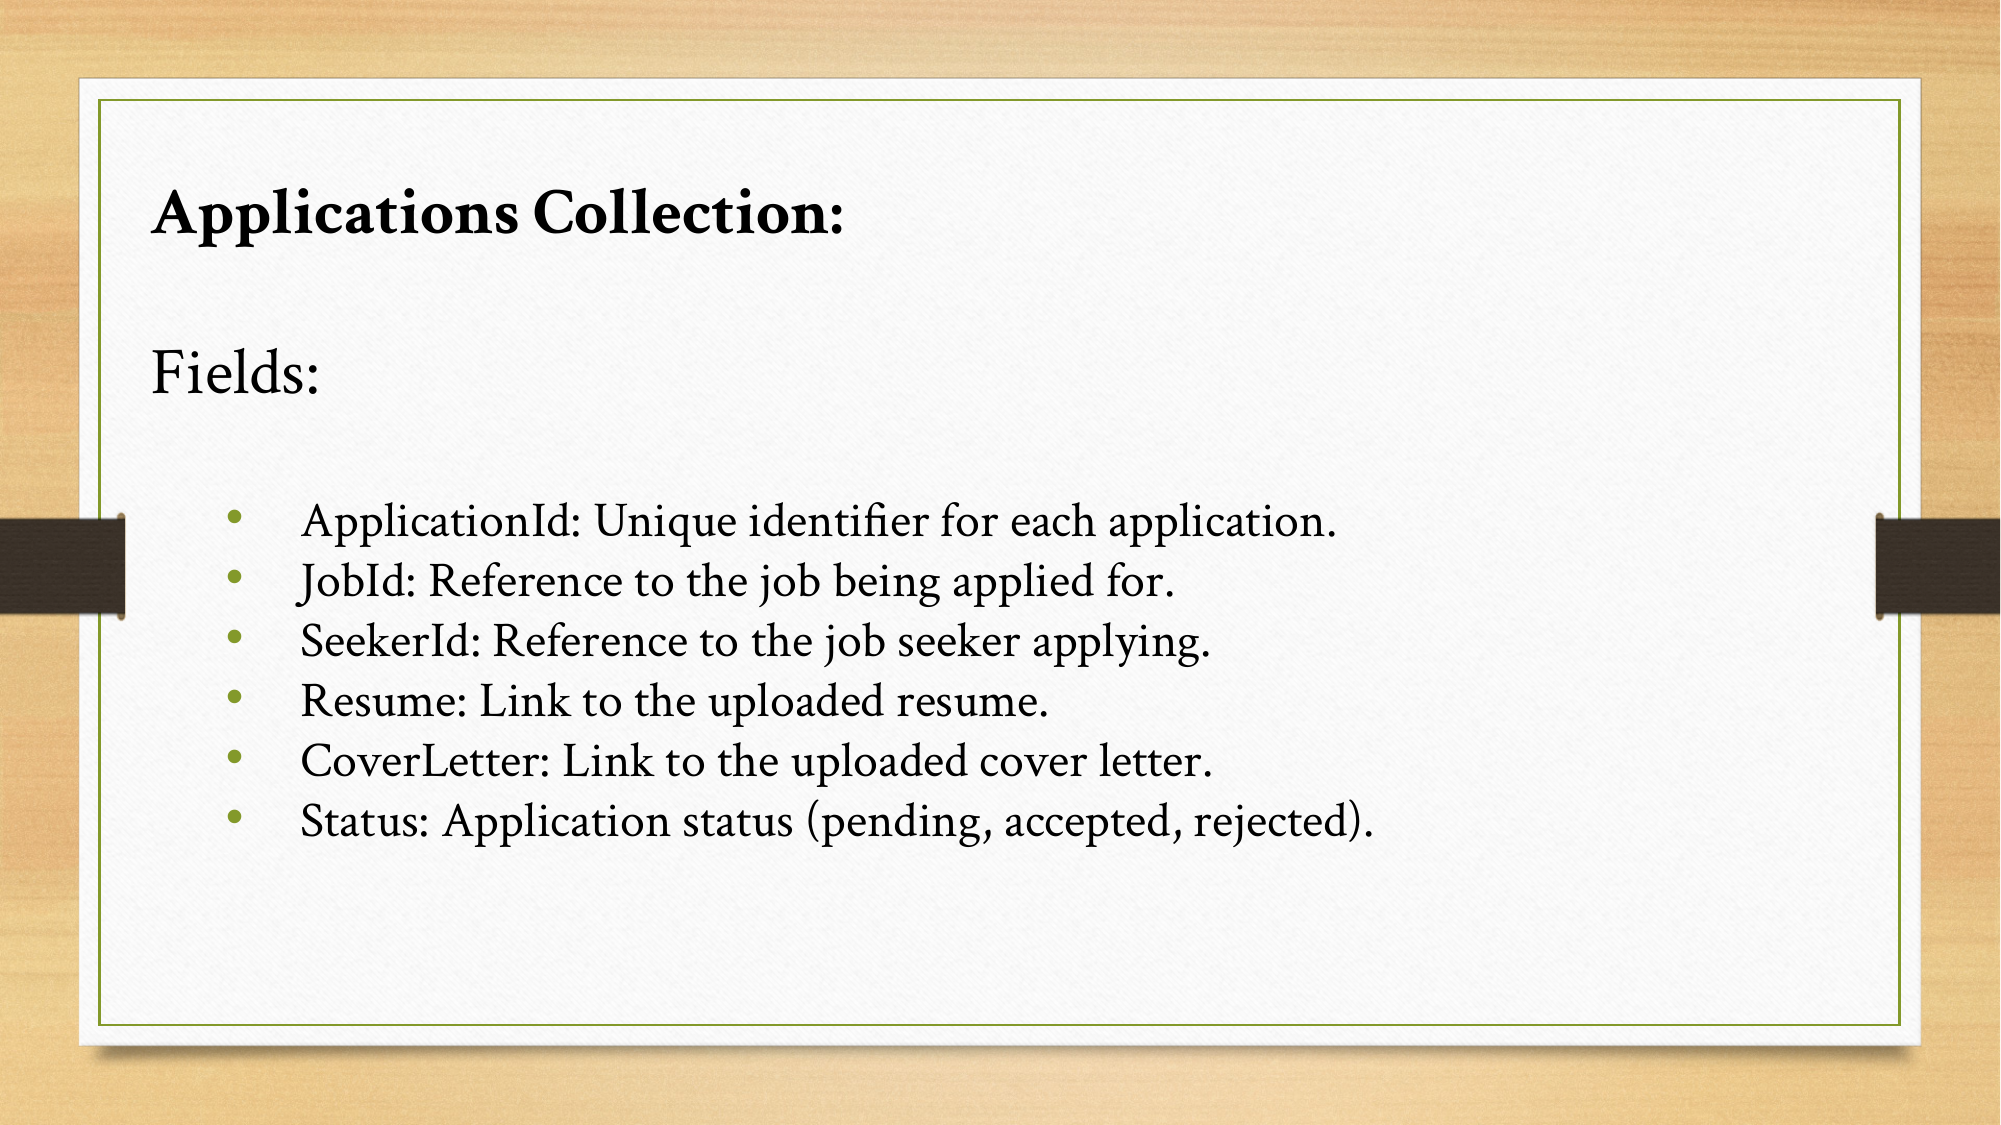

Applications Collection:

Fields:

ApplicationId: Unique identifier for each application.
JobId: Reference to the job being applied for.
SeekerId: Reference to the job seeker applying.
Resume: Link to the uploaded resume.
CoverLetter: Link to the uploaded cover letter.
Status: Application status (pending, accepted, rejected).